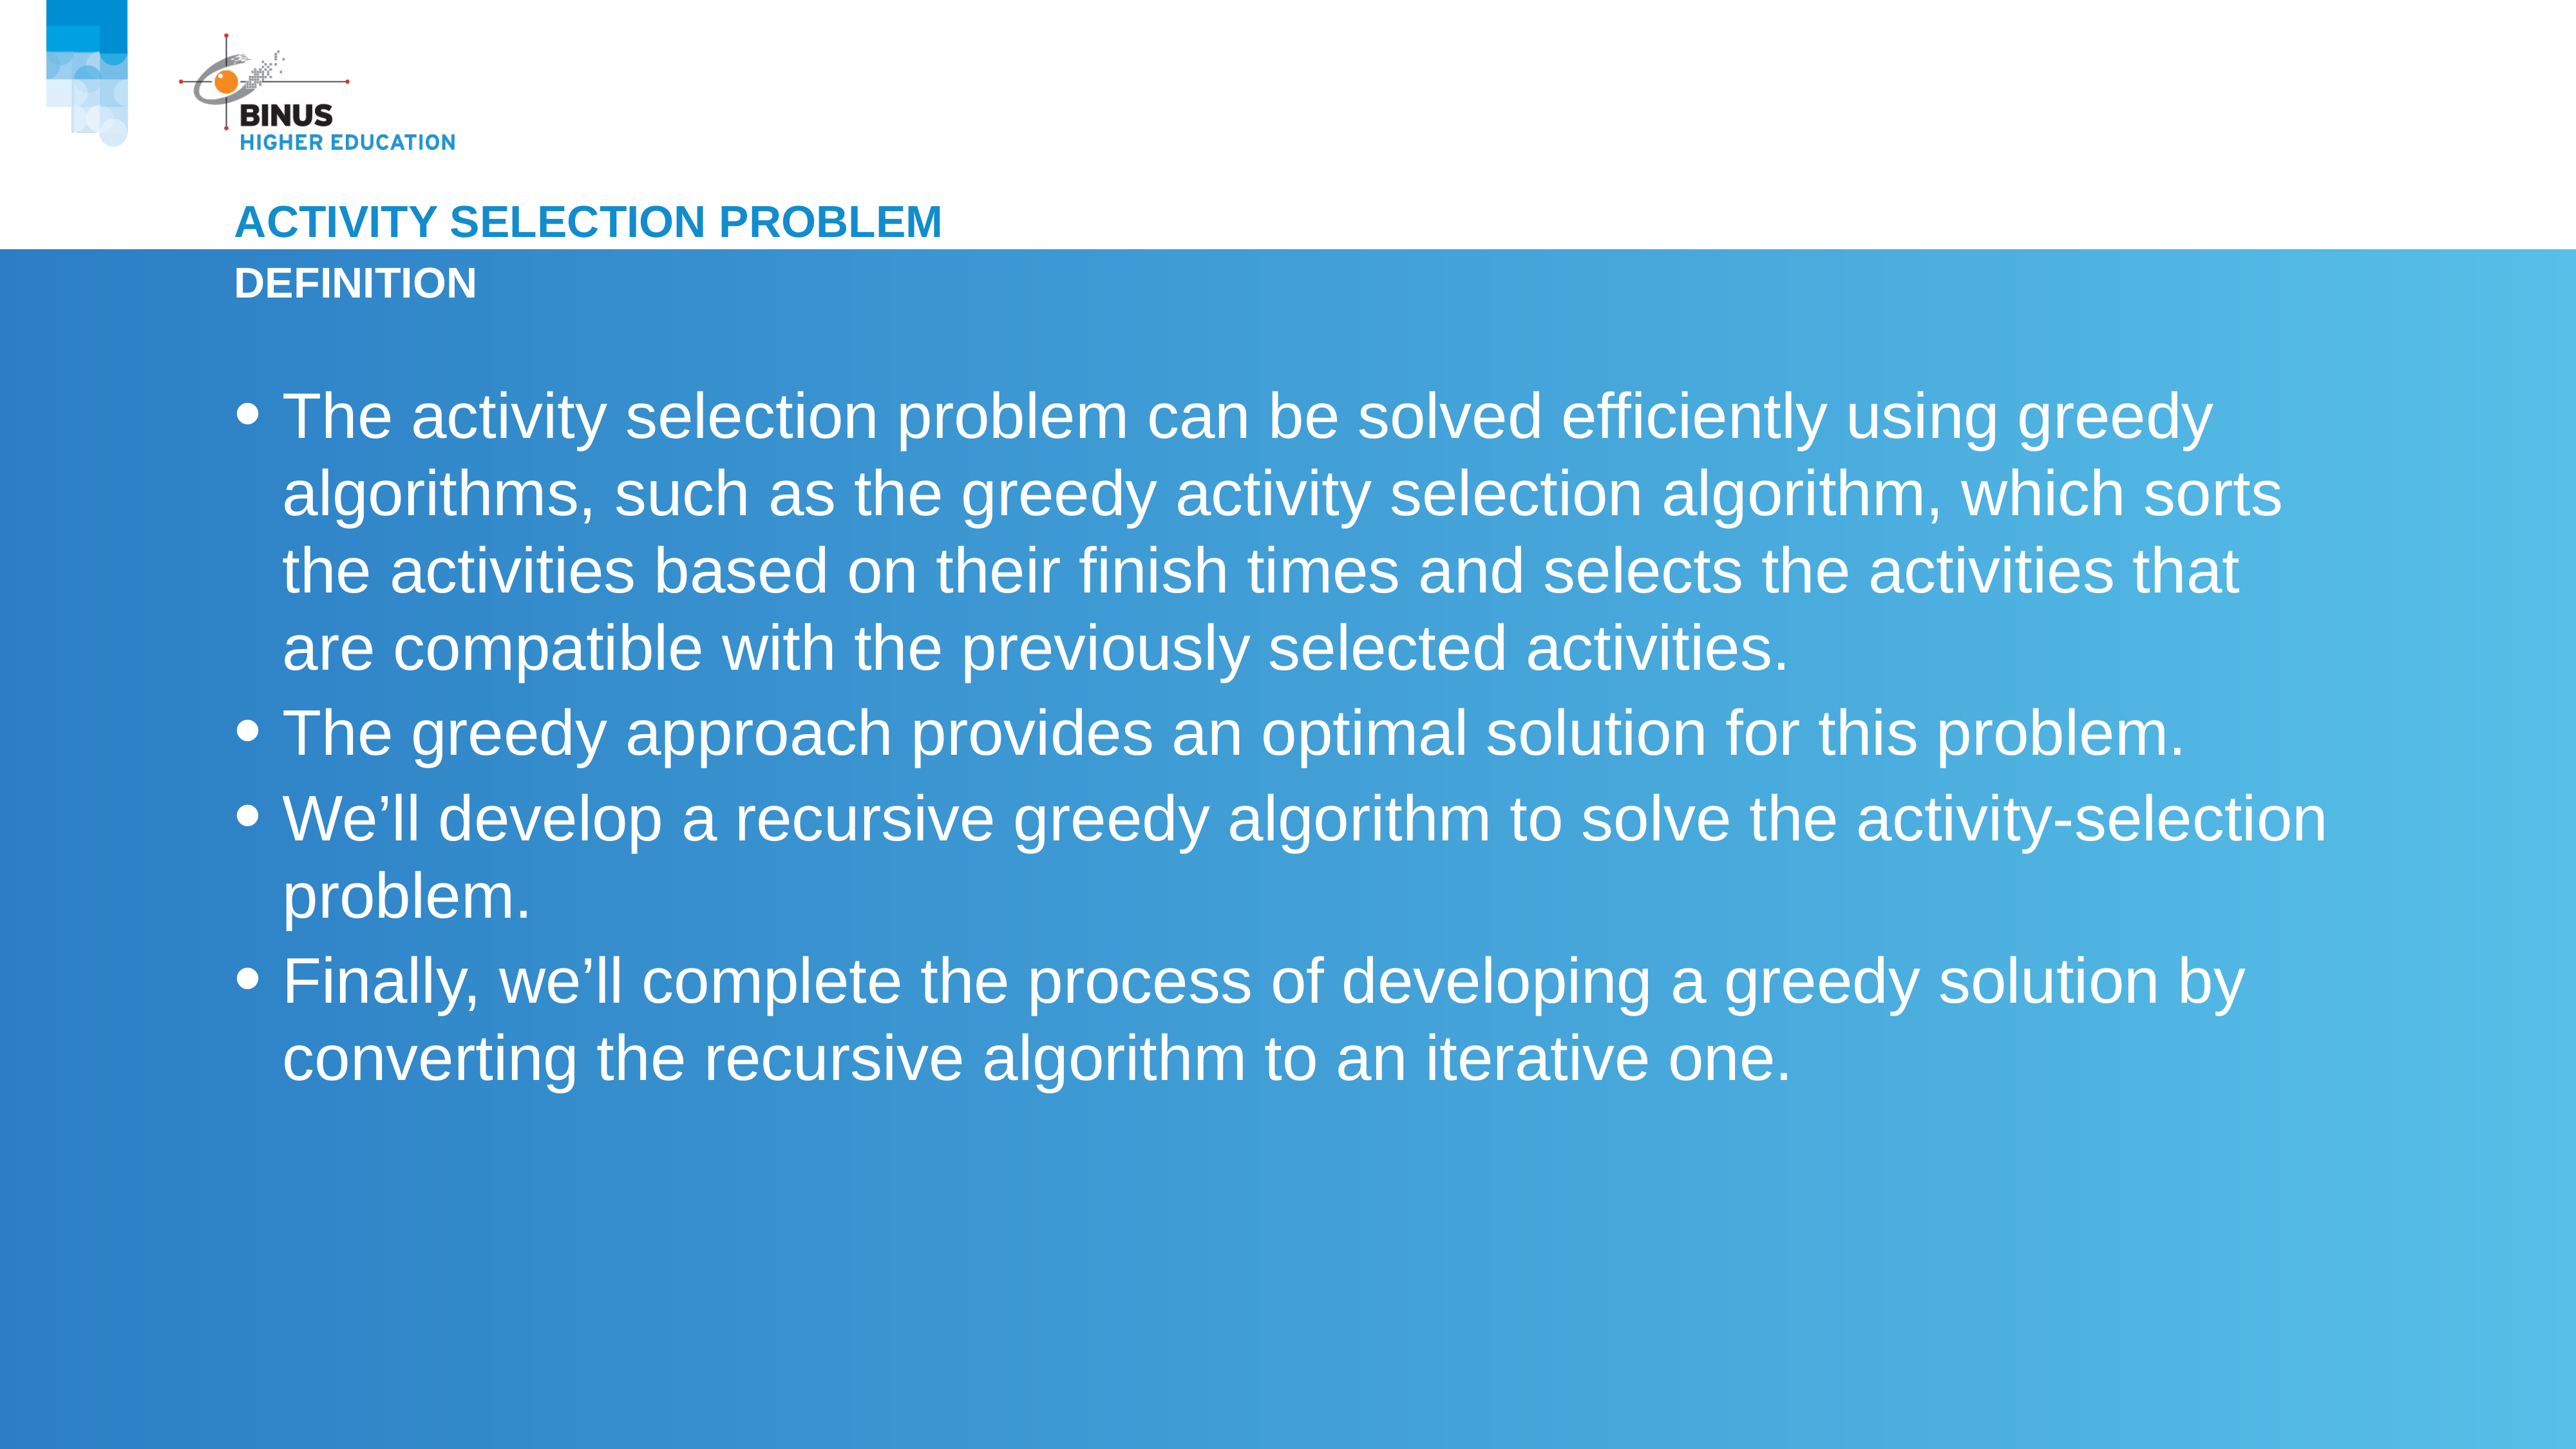

# Activity selection problem
Definition
The activity selection problem can be solved efficiently using greedy algorithms, such as the greedy activity selection algorithm, which sorts the activities based on their finish times and selects the activities that are compatible with the previously selected activities.
The greedy approach provides an optimal solution for this problem.
We’ll develop a recursive greedy algorithm to solve the activity-selection problem.
Finally, we’ll complete the process of developing a greedy solution by converting the recursive algorithm to an iterative one.